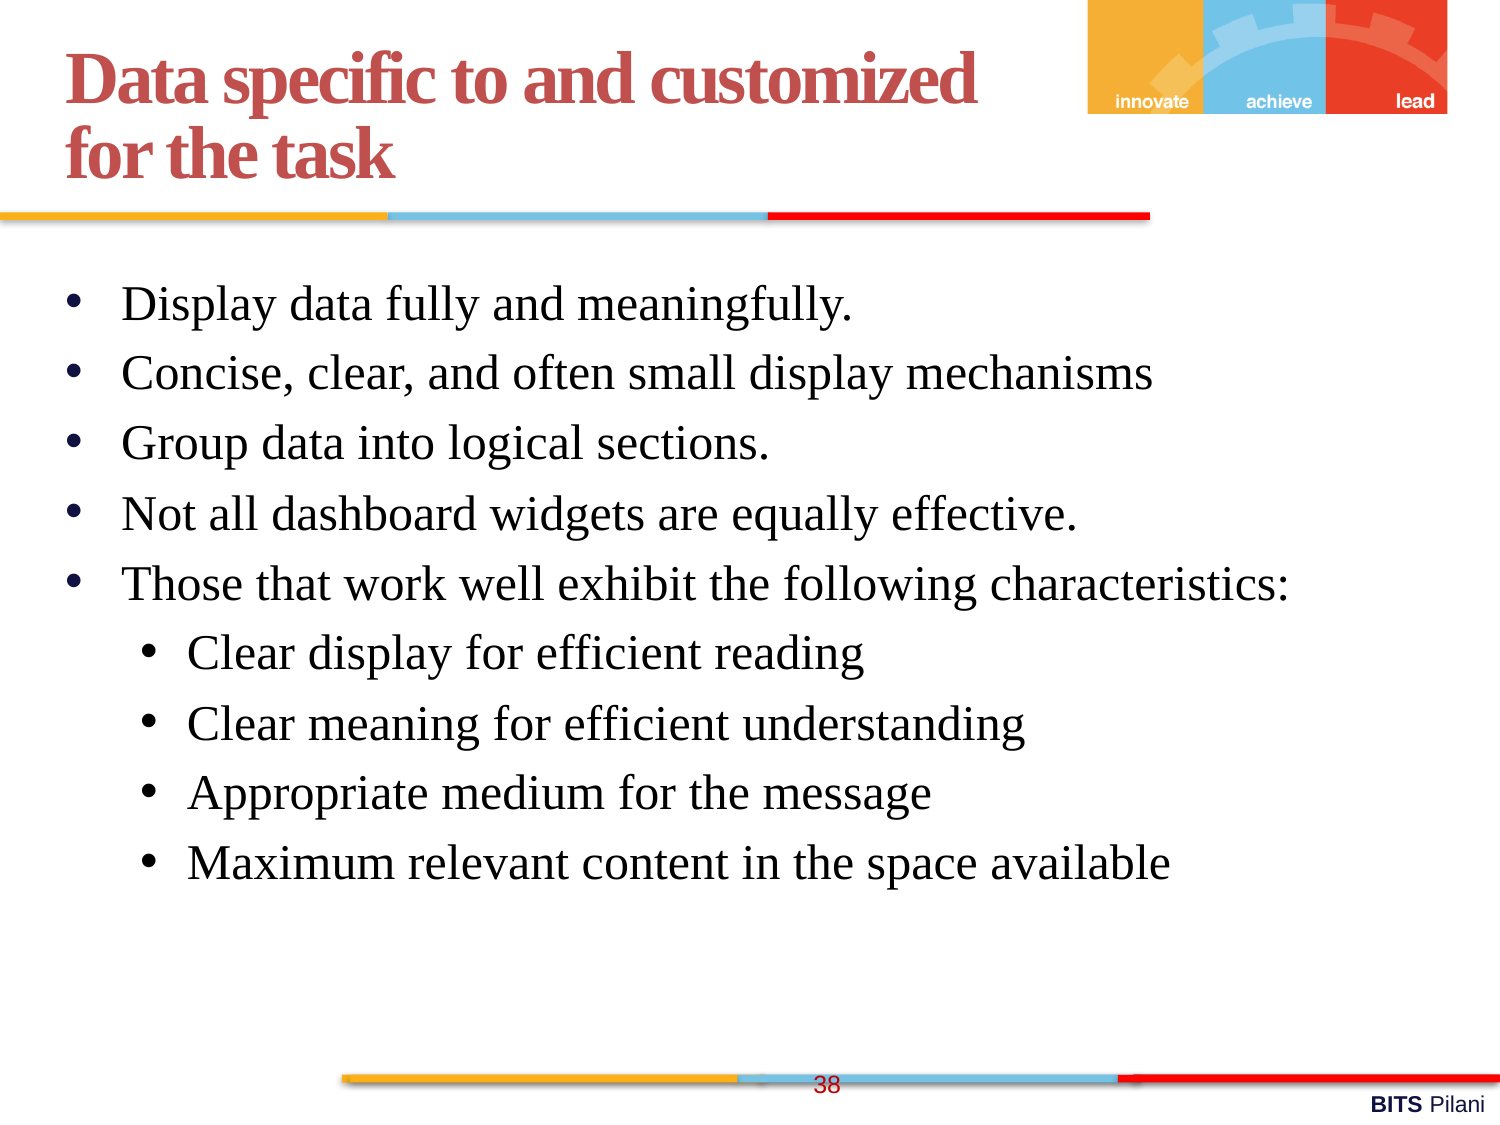

Data specific to and customized for the task
Display data fully and meaningfully.
Concise, clear, and often small display mechanisms
Group data into logical sections.
Not all dashboard widgets are equally effective.
Those that work well exhibit the following characteristics:
Clear display for efficient reading
Clear meaning for efficient understanding
Appropriate medium for the message
Maximum relevant content in the space available

38